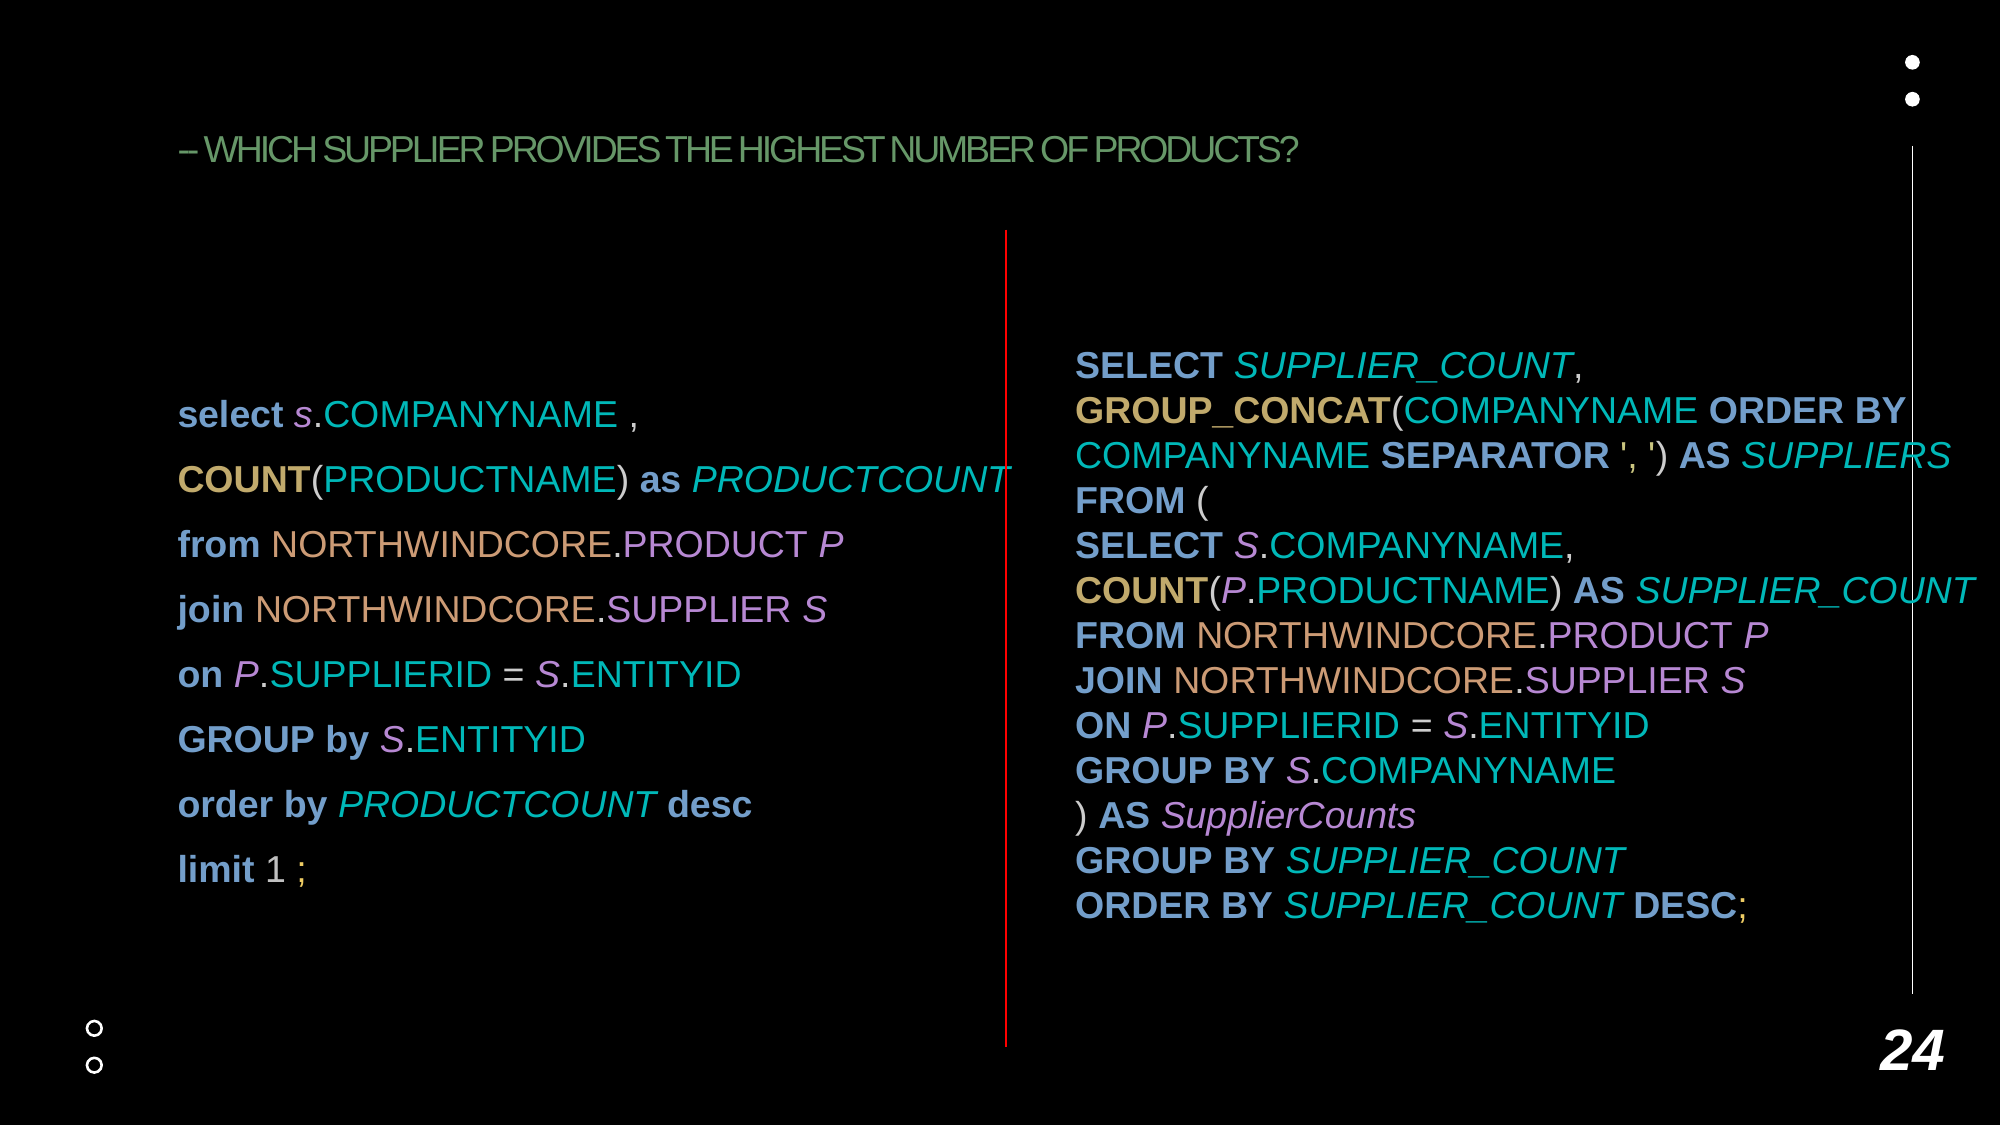

# -- Which supplier provides the highest number of products?
SELECT SUPPLIER_COUNT,
GROUP_CONCAT(COMPANYNAME ORDER BY COMPANYNAME SEPARATOR ', ') AS SUPPLIERS
FROM (
SELECT S.COMPANYNAME,
COUNT(P.PRODUCTNAME) AS SUPPLIER_COUNT
FROM NORTHWINDCORE.PRODUCT P
JOIN NORTHWINDCORE.SUPPLIER S
ON P.SUPPLIERID = S.ENTITYID
GROUP BY S.COMPANYNAME
) AS SupplierCounts
GROUP BY SUPPLIER_COUNT
ORDER BY SUPPLIER_COUNT DESC;
select s.COMPANYNAME ,
COUNT(PRODUCTNAME) as PRODUCTCOUNT
from NORTHWINDCORE.PRODUCT P
join NORTHWINDCORE.SUPPLIER S
on P.SUPPLIERID = S.ENTITYID
GROUP by S.ENTITYID
order by PRODUCTCOUNT desc
limit 1 ;
24